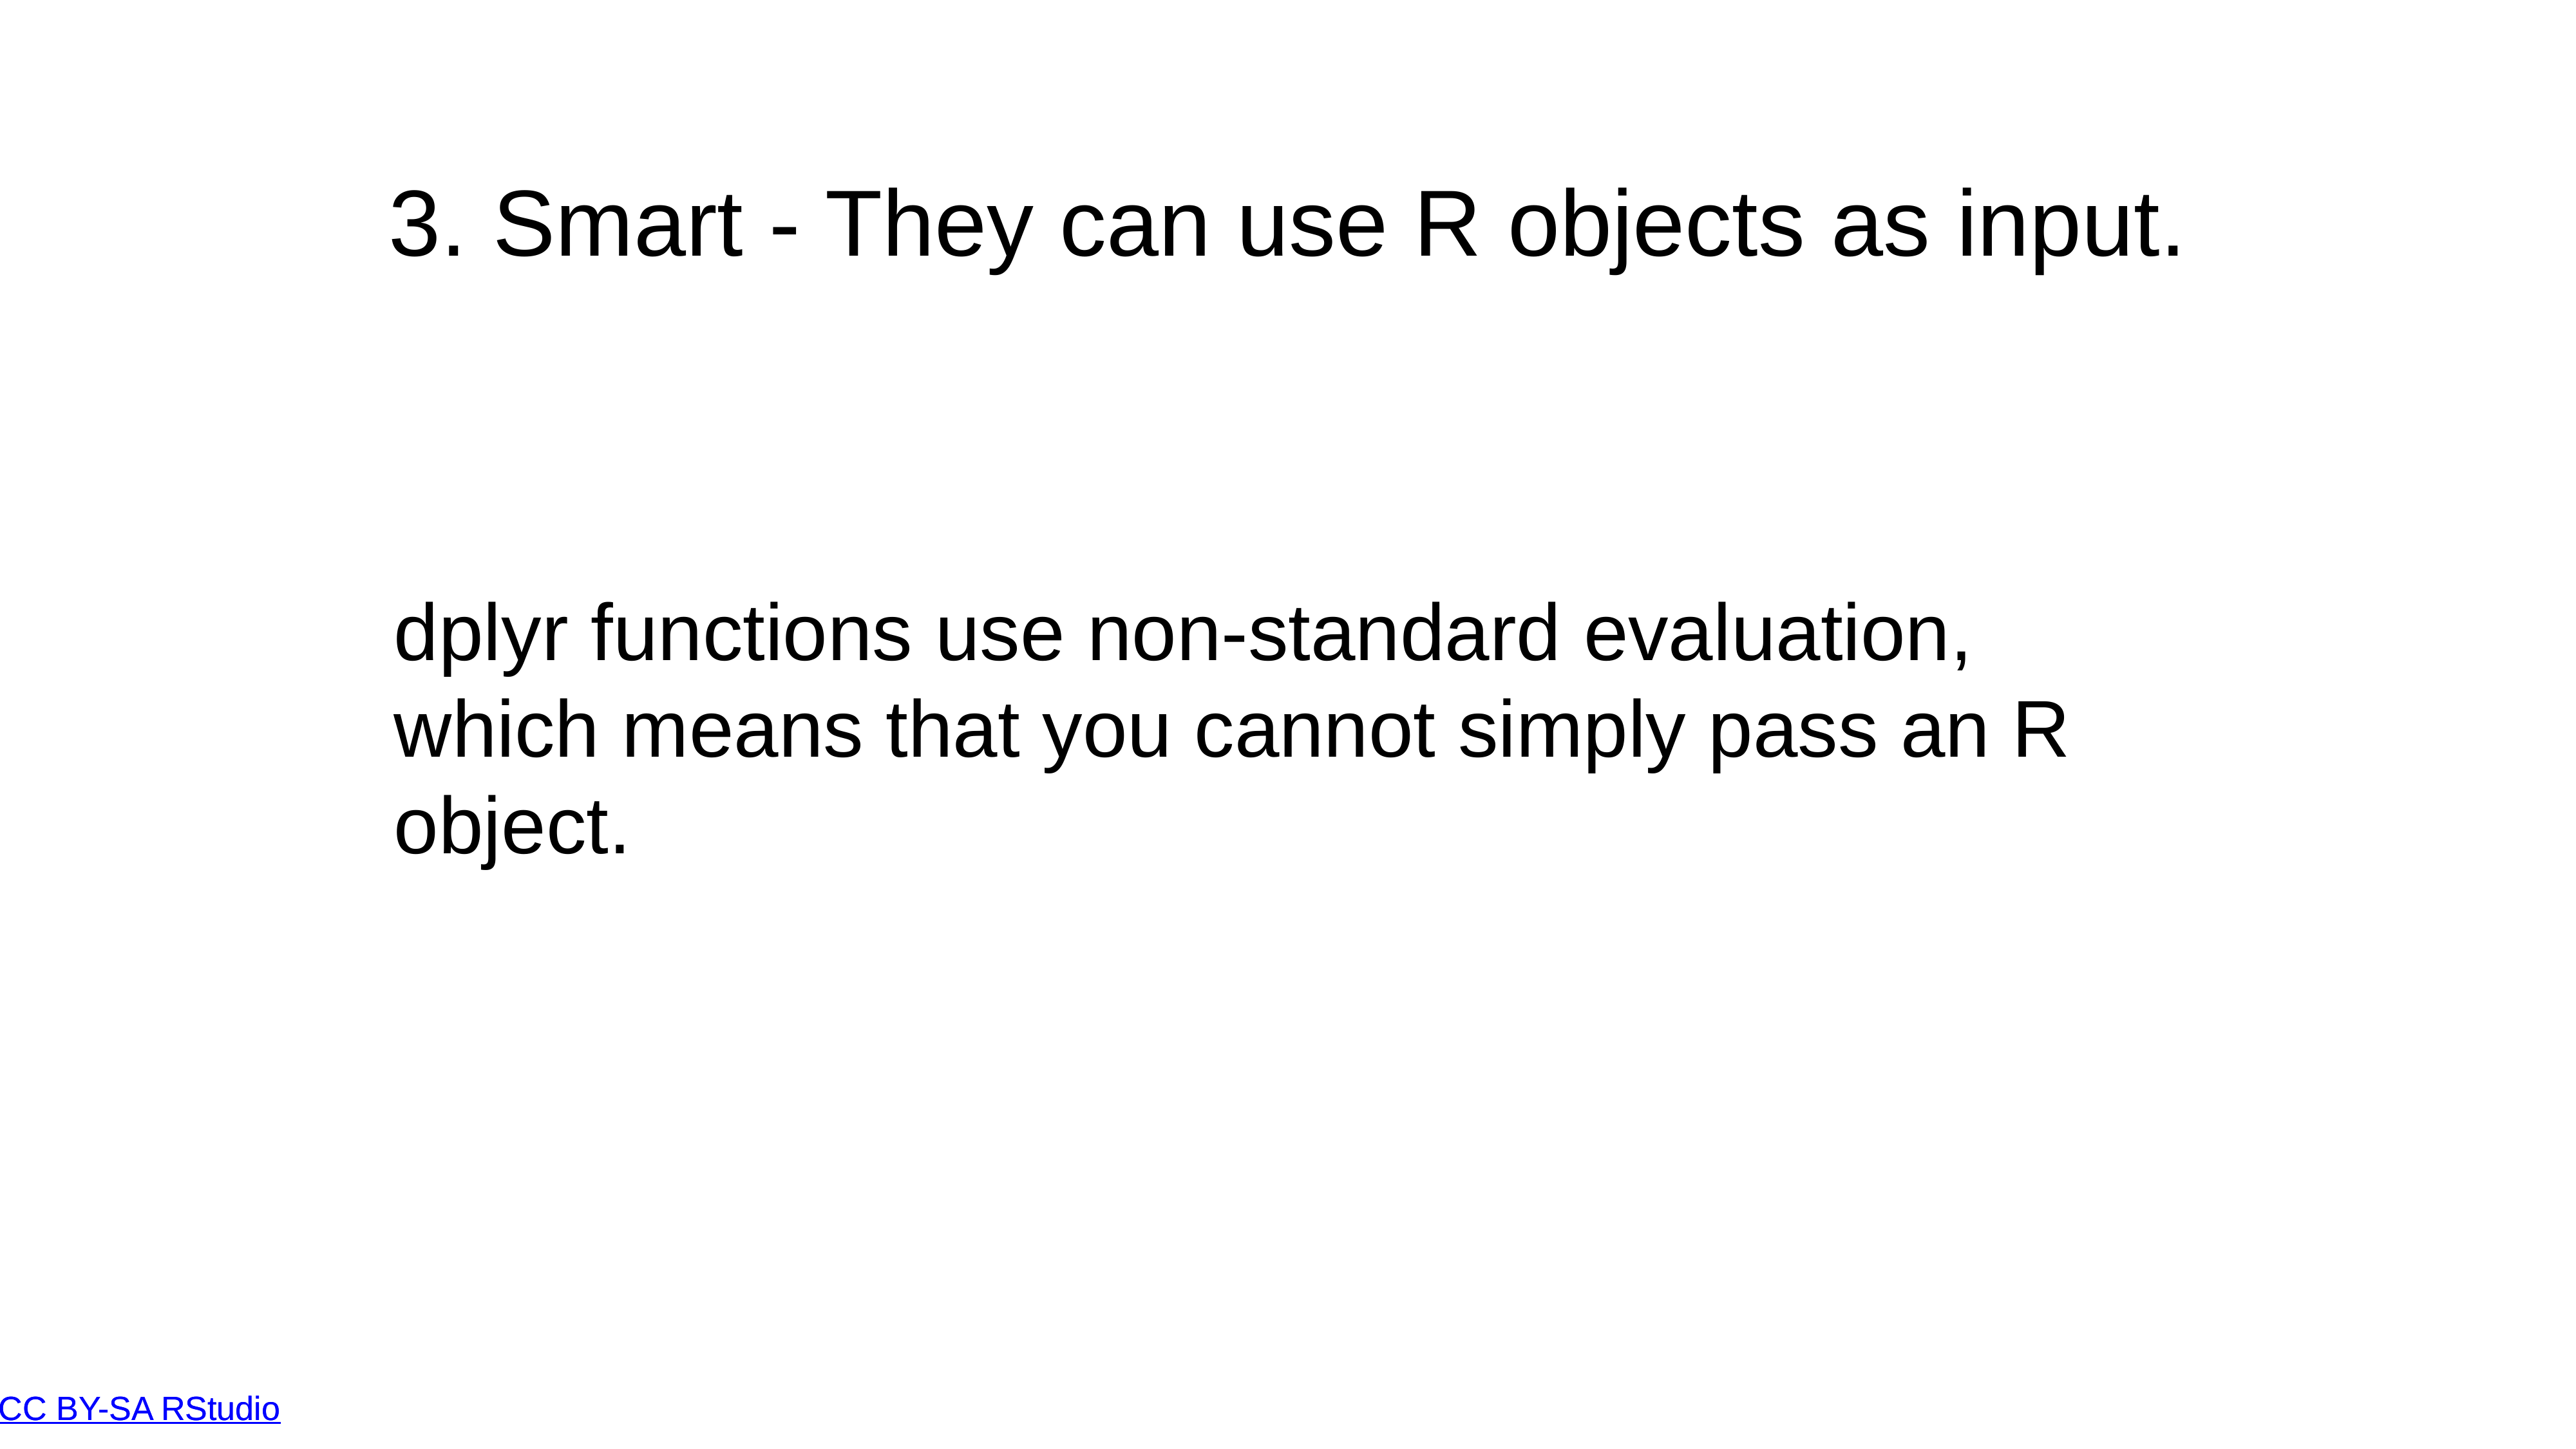

3. Smart - They can use R objects as input.
dplyr functions use non-standard evaluation, which means that you cannot simply pass an R object.
CC BY-SA RStudio